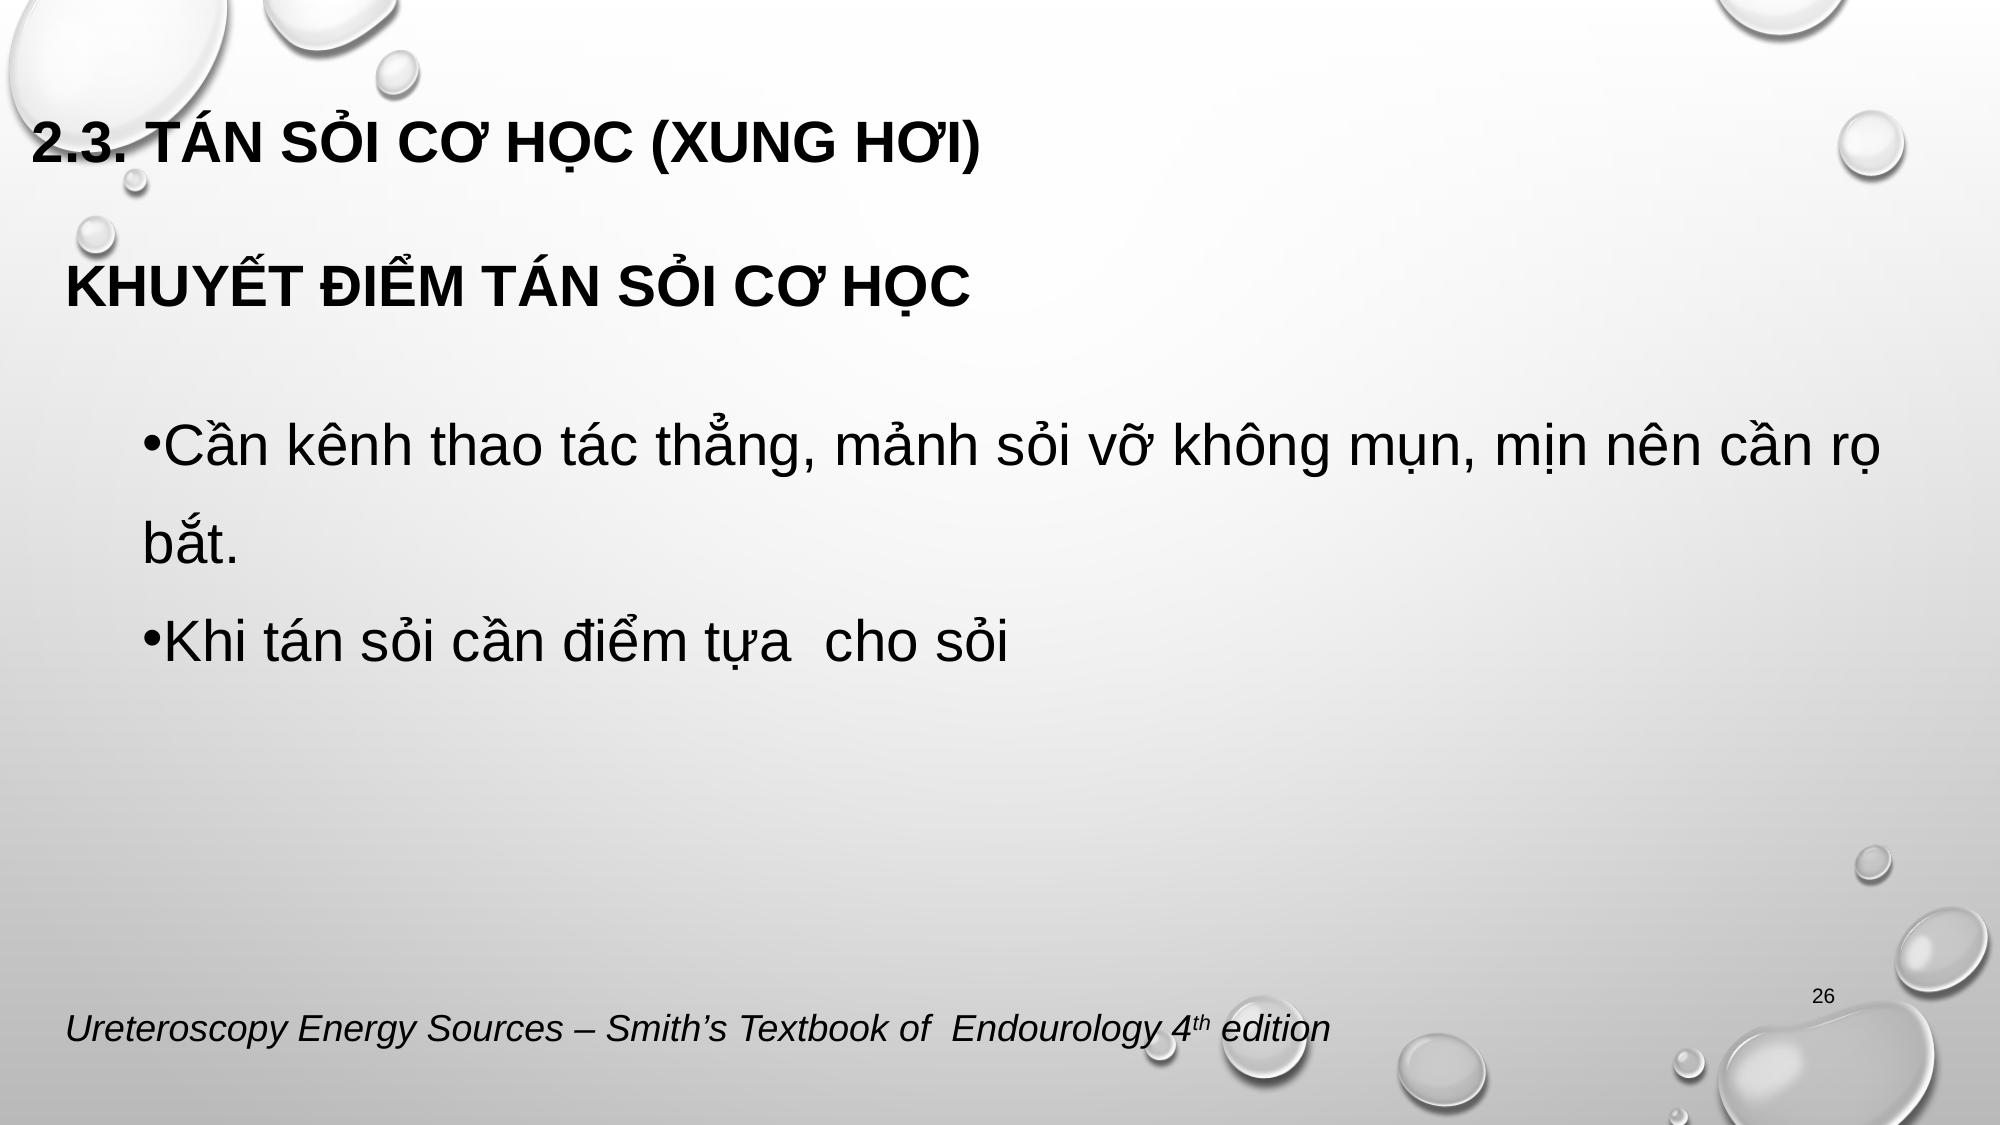

2.3. Tán sỏi cơ học (xung hơi)
# Khuyết điểm tán sỏi cơ học
Cần kênh thao tác thẳng, mảnh sỏi vỡ không mụn, mịn nên cần rọ bắt.
Khi tán sỏi cần điểm tựa  cho sỏi
26
Ureteroscopy Energy Sources – Smith’s Textbook of  Endourology 4th edition